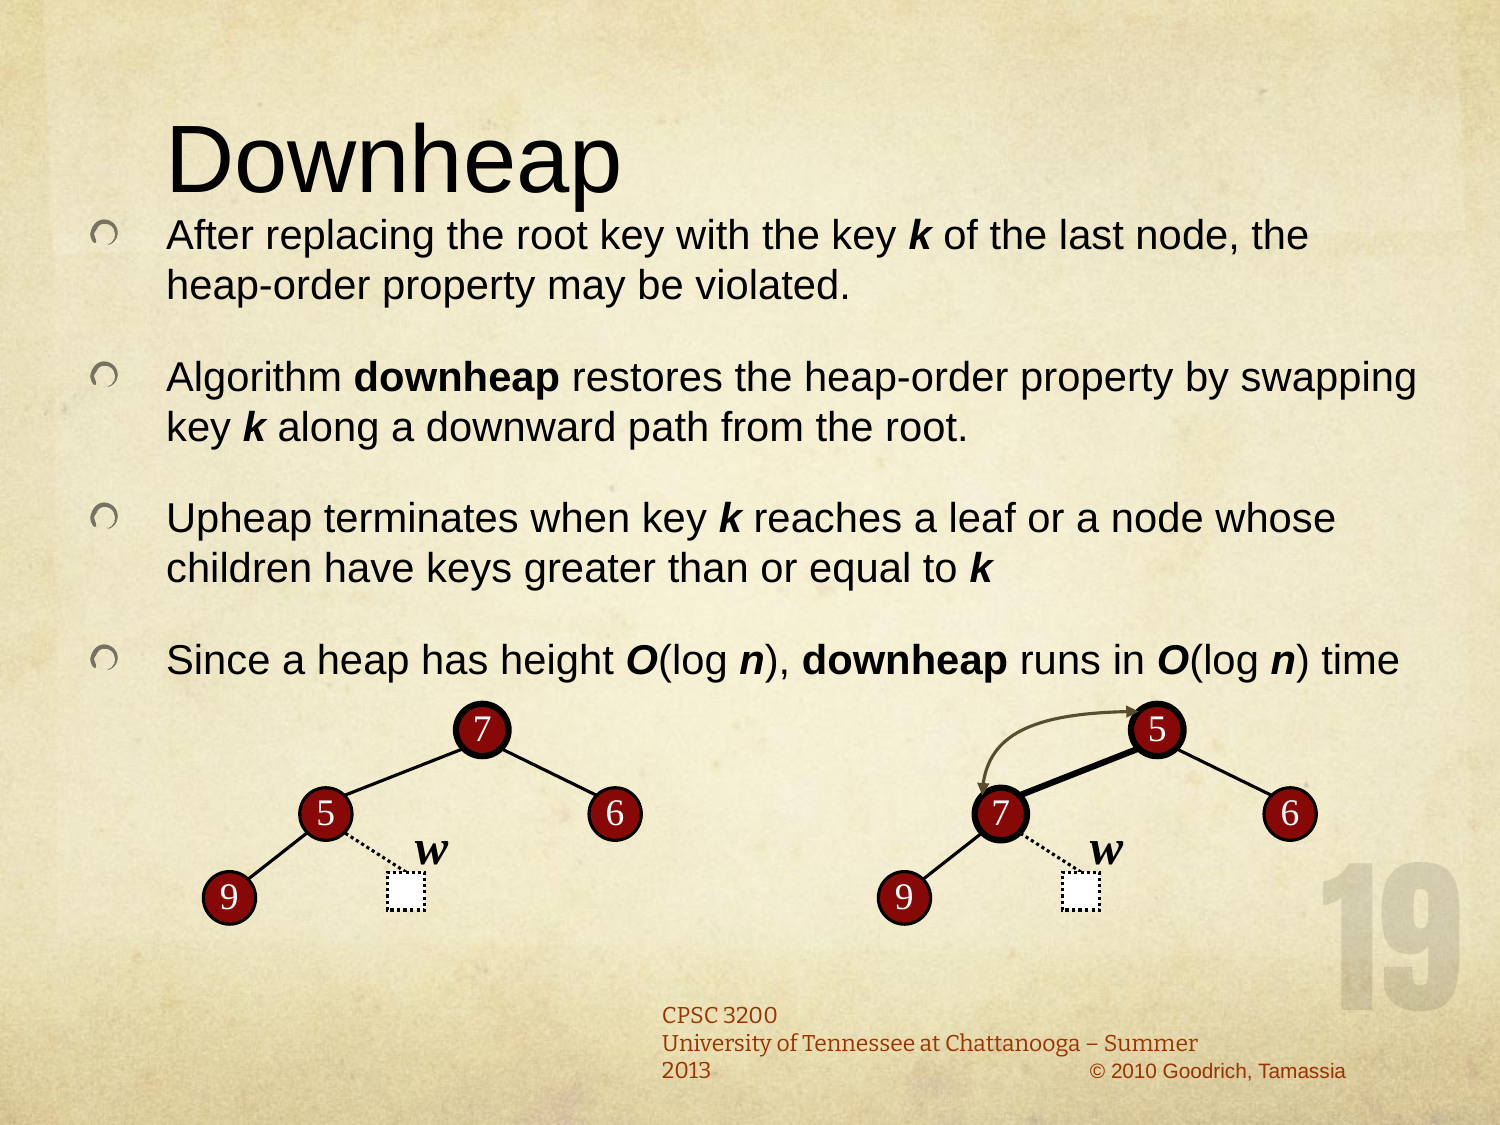

# Downheap
After replacing the root key with the key k of the last node, the heap-order property may be violated.
Algorithm downheap restores the heap-order property by swapping key k along a downward path from the root.
Upheap terminates when key k reaches a leaf or a node whose children have keys greater than or equal to k
Since a heap has height O(log n), downheap runs in O(log n) time
7
5
5
6
7
6
w
w
9
9

19
CPSC 3200
University of Tennessee at Chattanooga – Summer 2013

© 2010 Goodrich, Tamassia